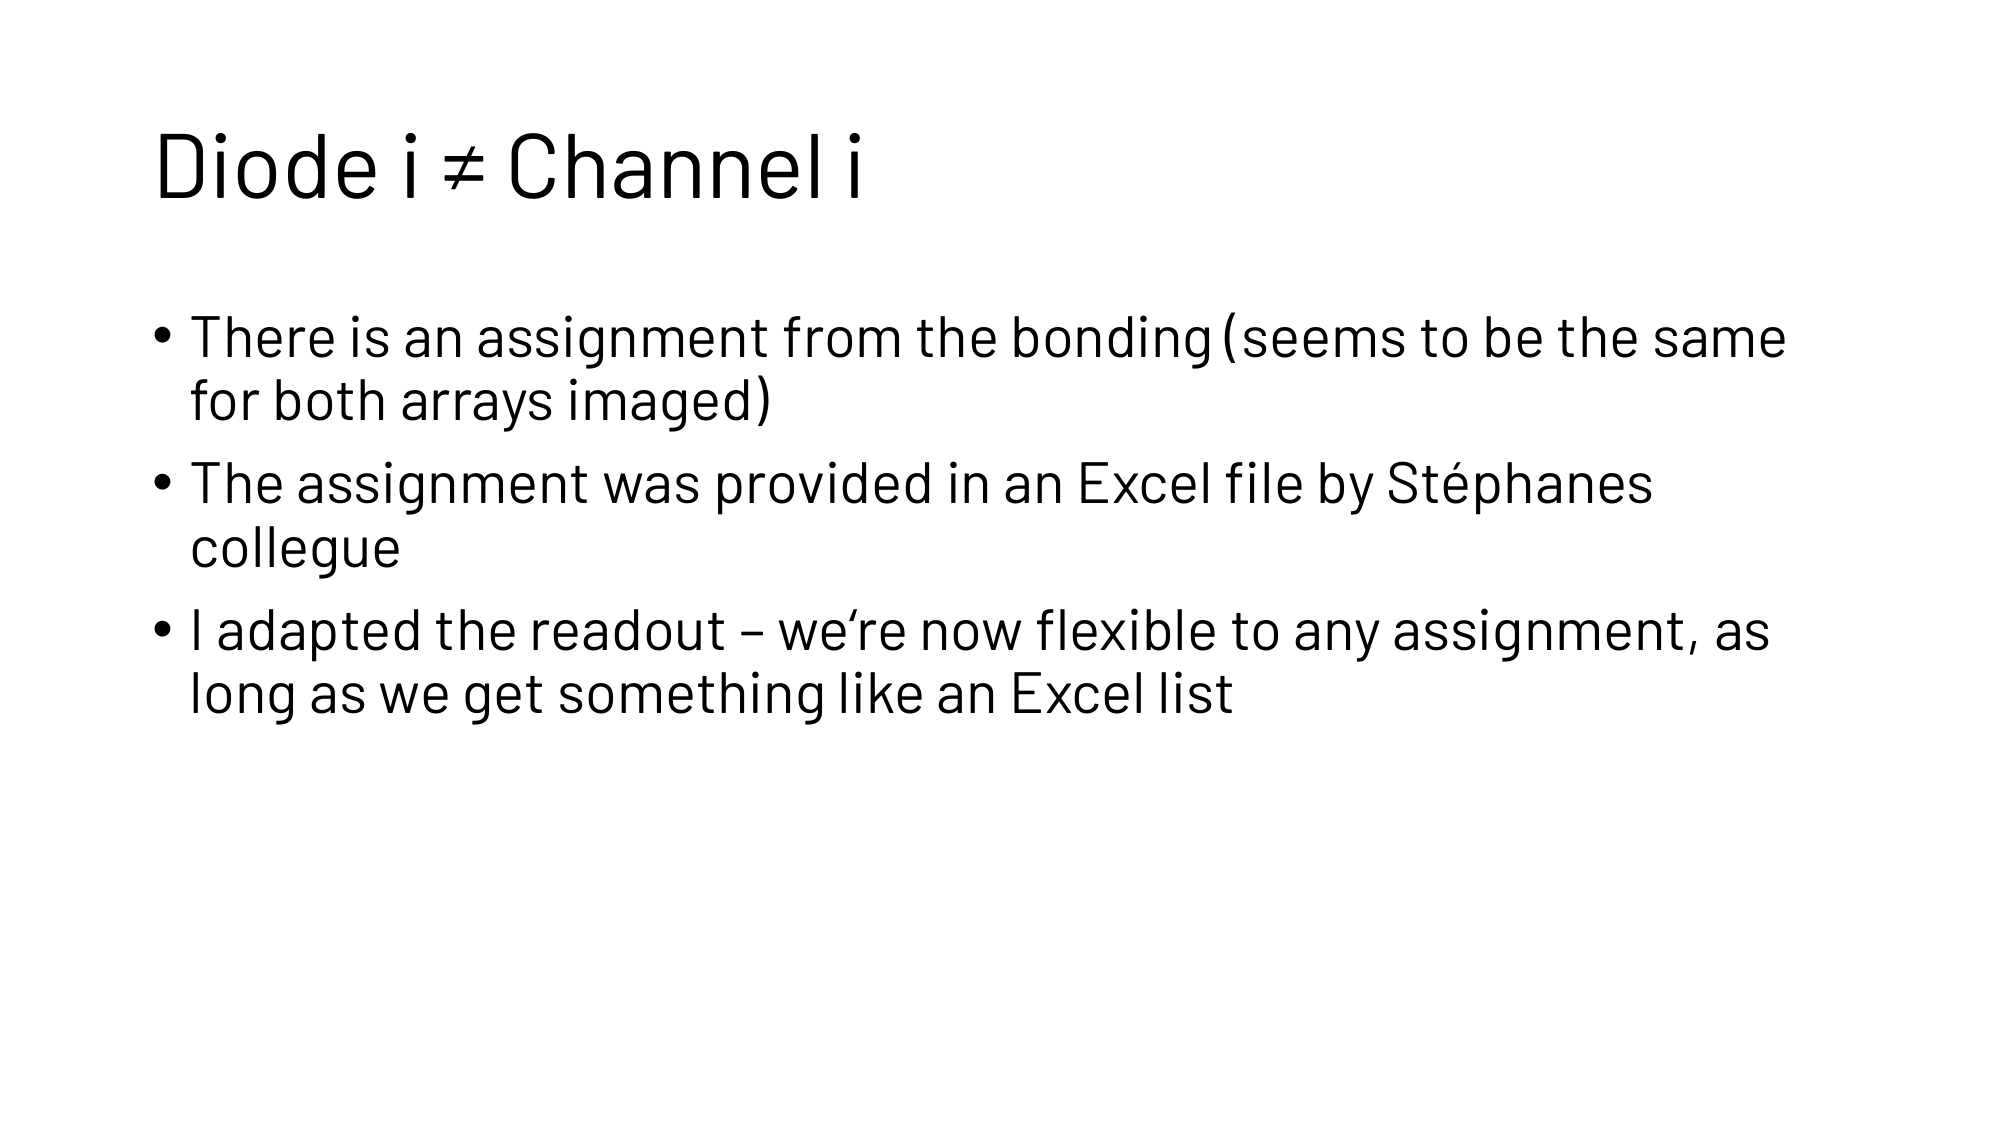

# Diode i ≠ Channel i
There is an assignment from the bonding (seems to be the same for both arrays imaged)
The assignment was provided in an Excel file by Stéphanes collegue
I adapted the readout – we‘re now flexible to any assignment, as long as we get something like an Excel list